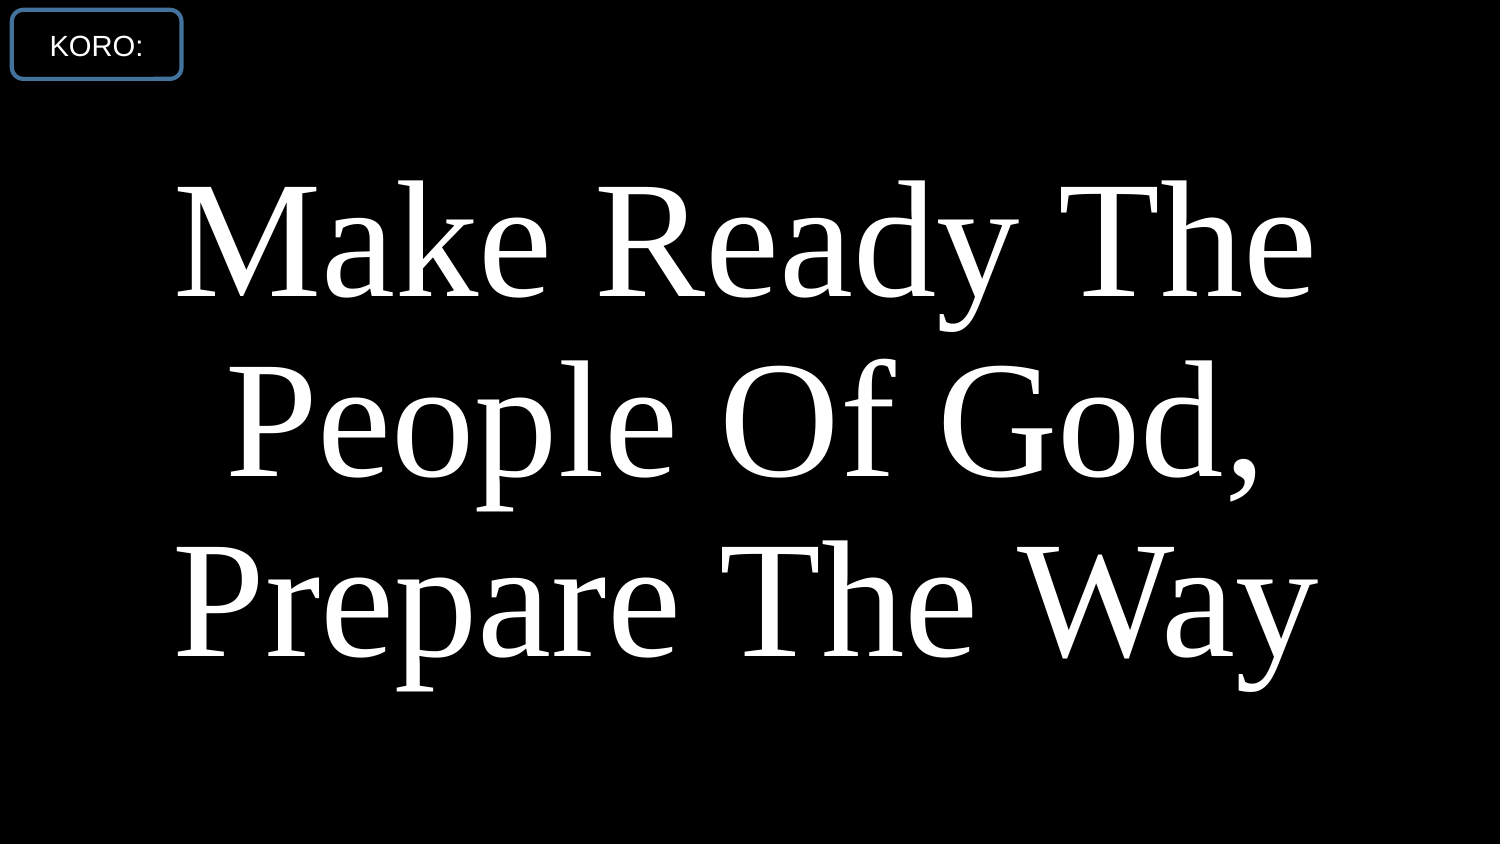

KORO:
# Make Ready The People Of God, Prepare The Way